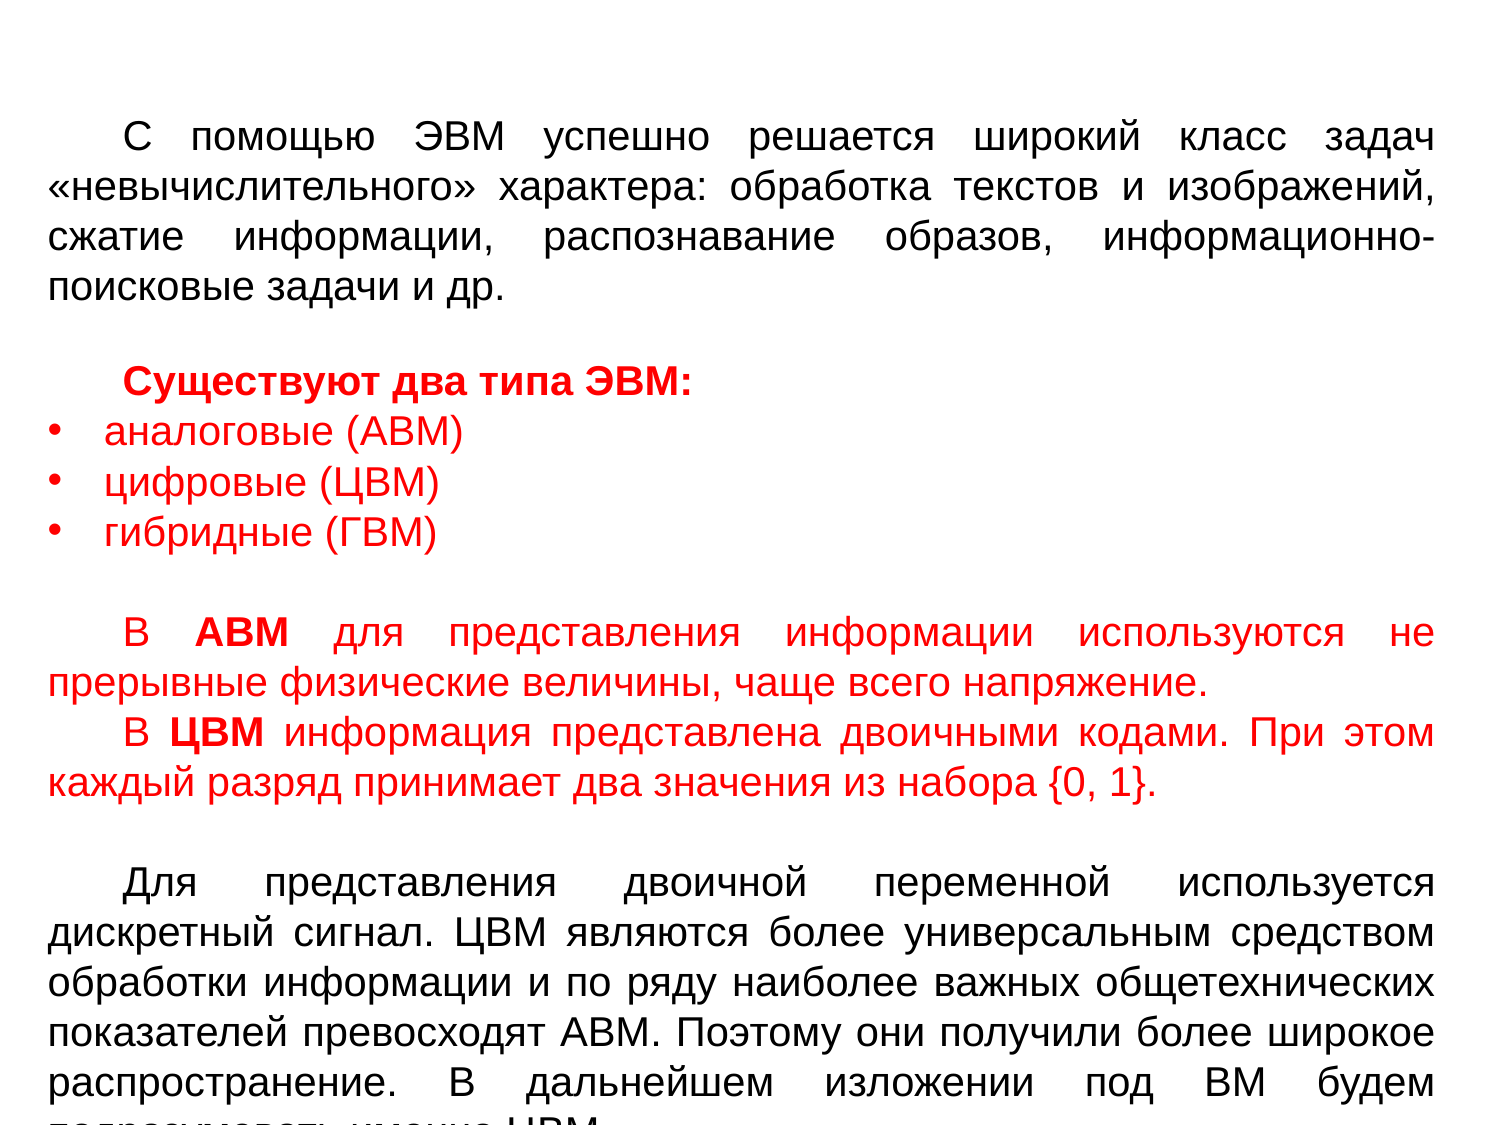

С помощью ЭВМ успешно решается широкий класс задач «невычислительного» характера: обработка текстов и изображе­ний, сжатие информации, распознавание образов, информаци­онно-поисковые задачи и др.

Существуют два типа ЭВМ:
аналоговые (АВМ)
цифровые (ЦВМ)
гибридные (ГВМ)

В АВМ для представления информации используются не­прерывные физические величины, чаще всего напряжение.
В ЦВМ информация представлена двоичными кодами. При этом каждый разряд принимает два значения из набора {0, 1}.

Для представле­ния двоичной переменной используется дискретный сигнал. ЦВМ являются более универсальным средством обработки информа­ции и по ряду наиболее важных общетехнических показателей пре­восходят АВМ. Поэтому они получили более широкое распрост­ранение. В дальнейшем изложении под ВМ будем подразумевать именно ЦВМ.